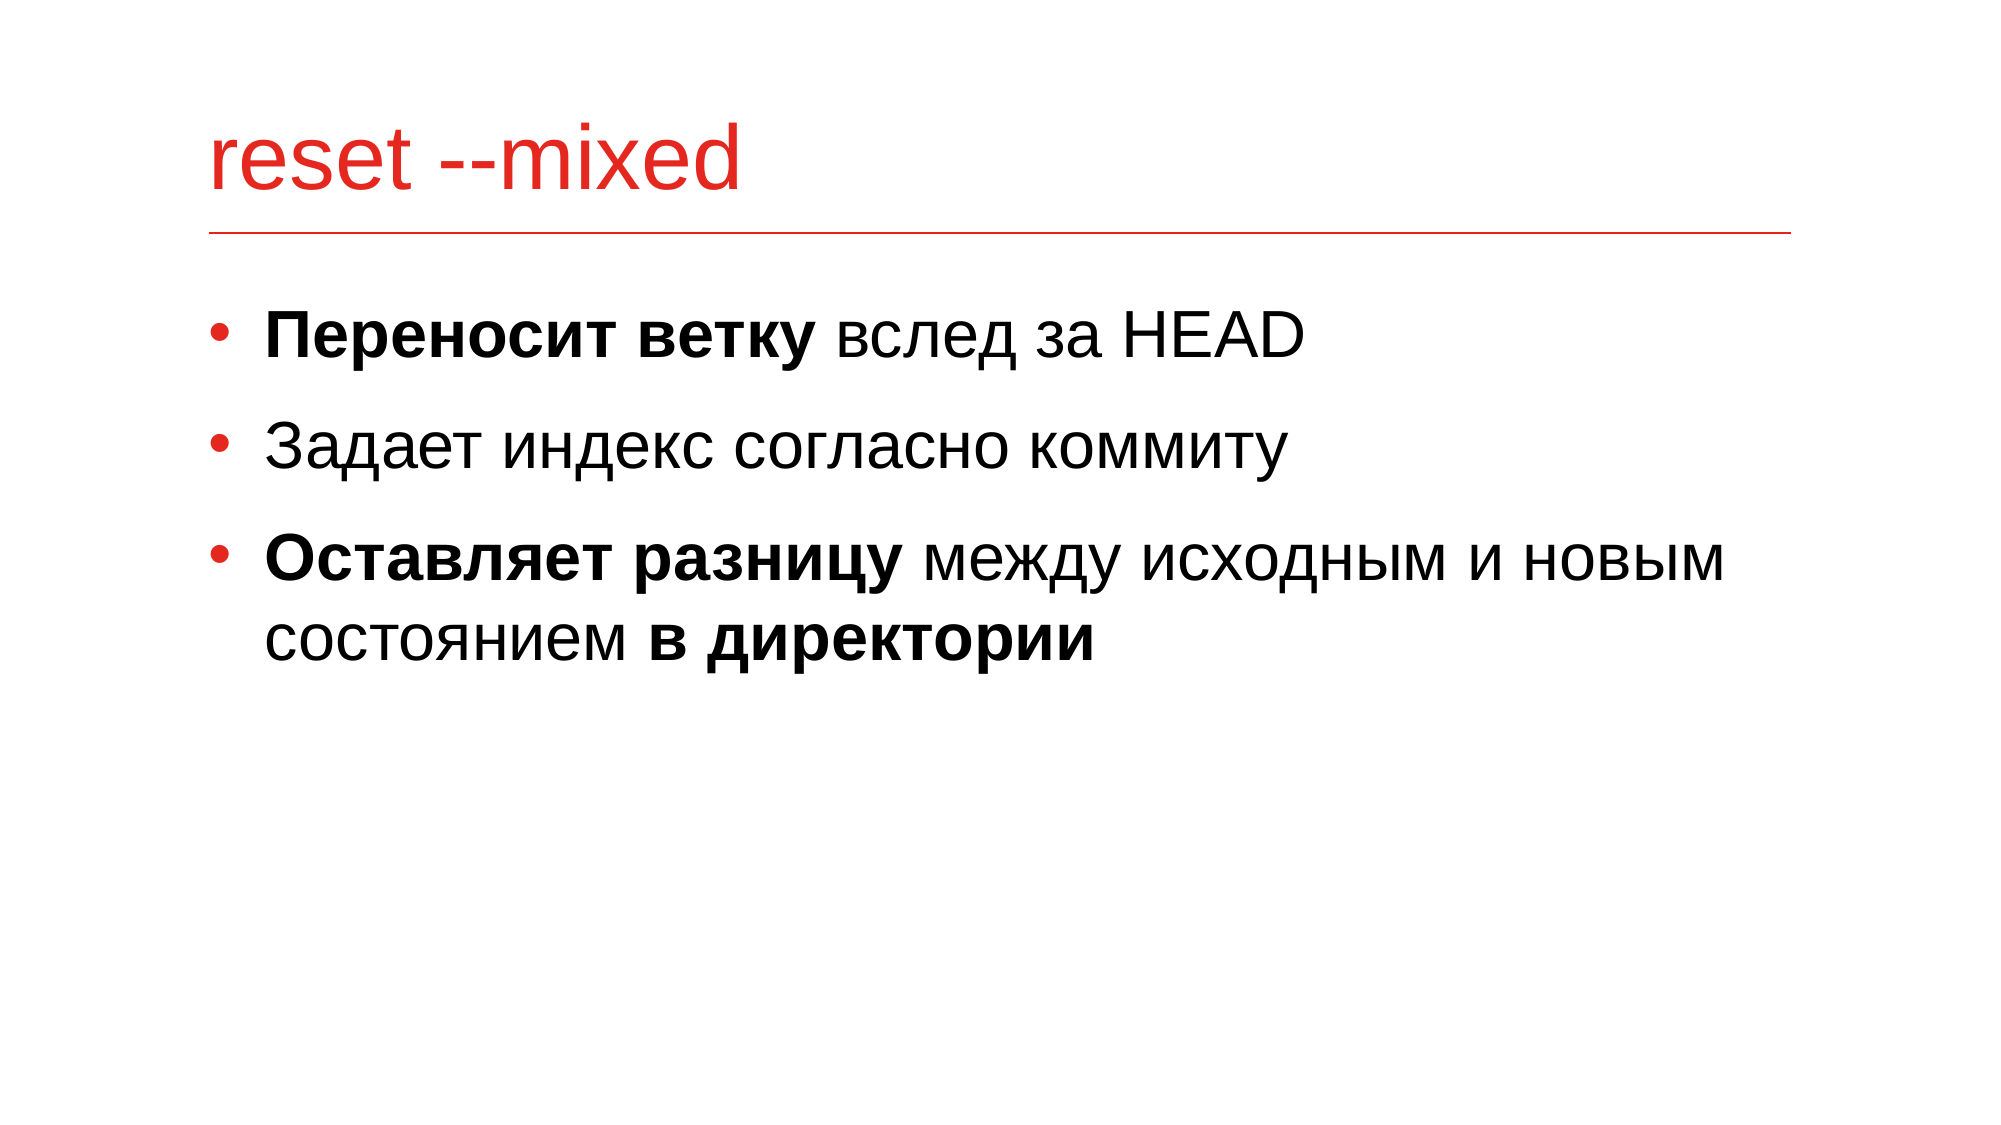

# reset --mixed
Переносит ветку вслед за HEAD
Задает индекс согласно коммиту
Оставляет разницу между исходным и новым состоянием в директории